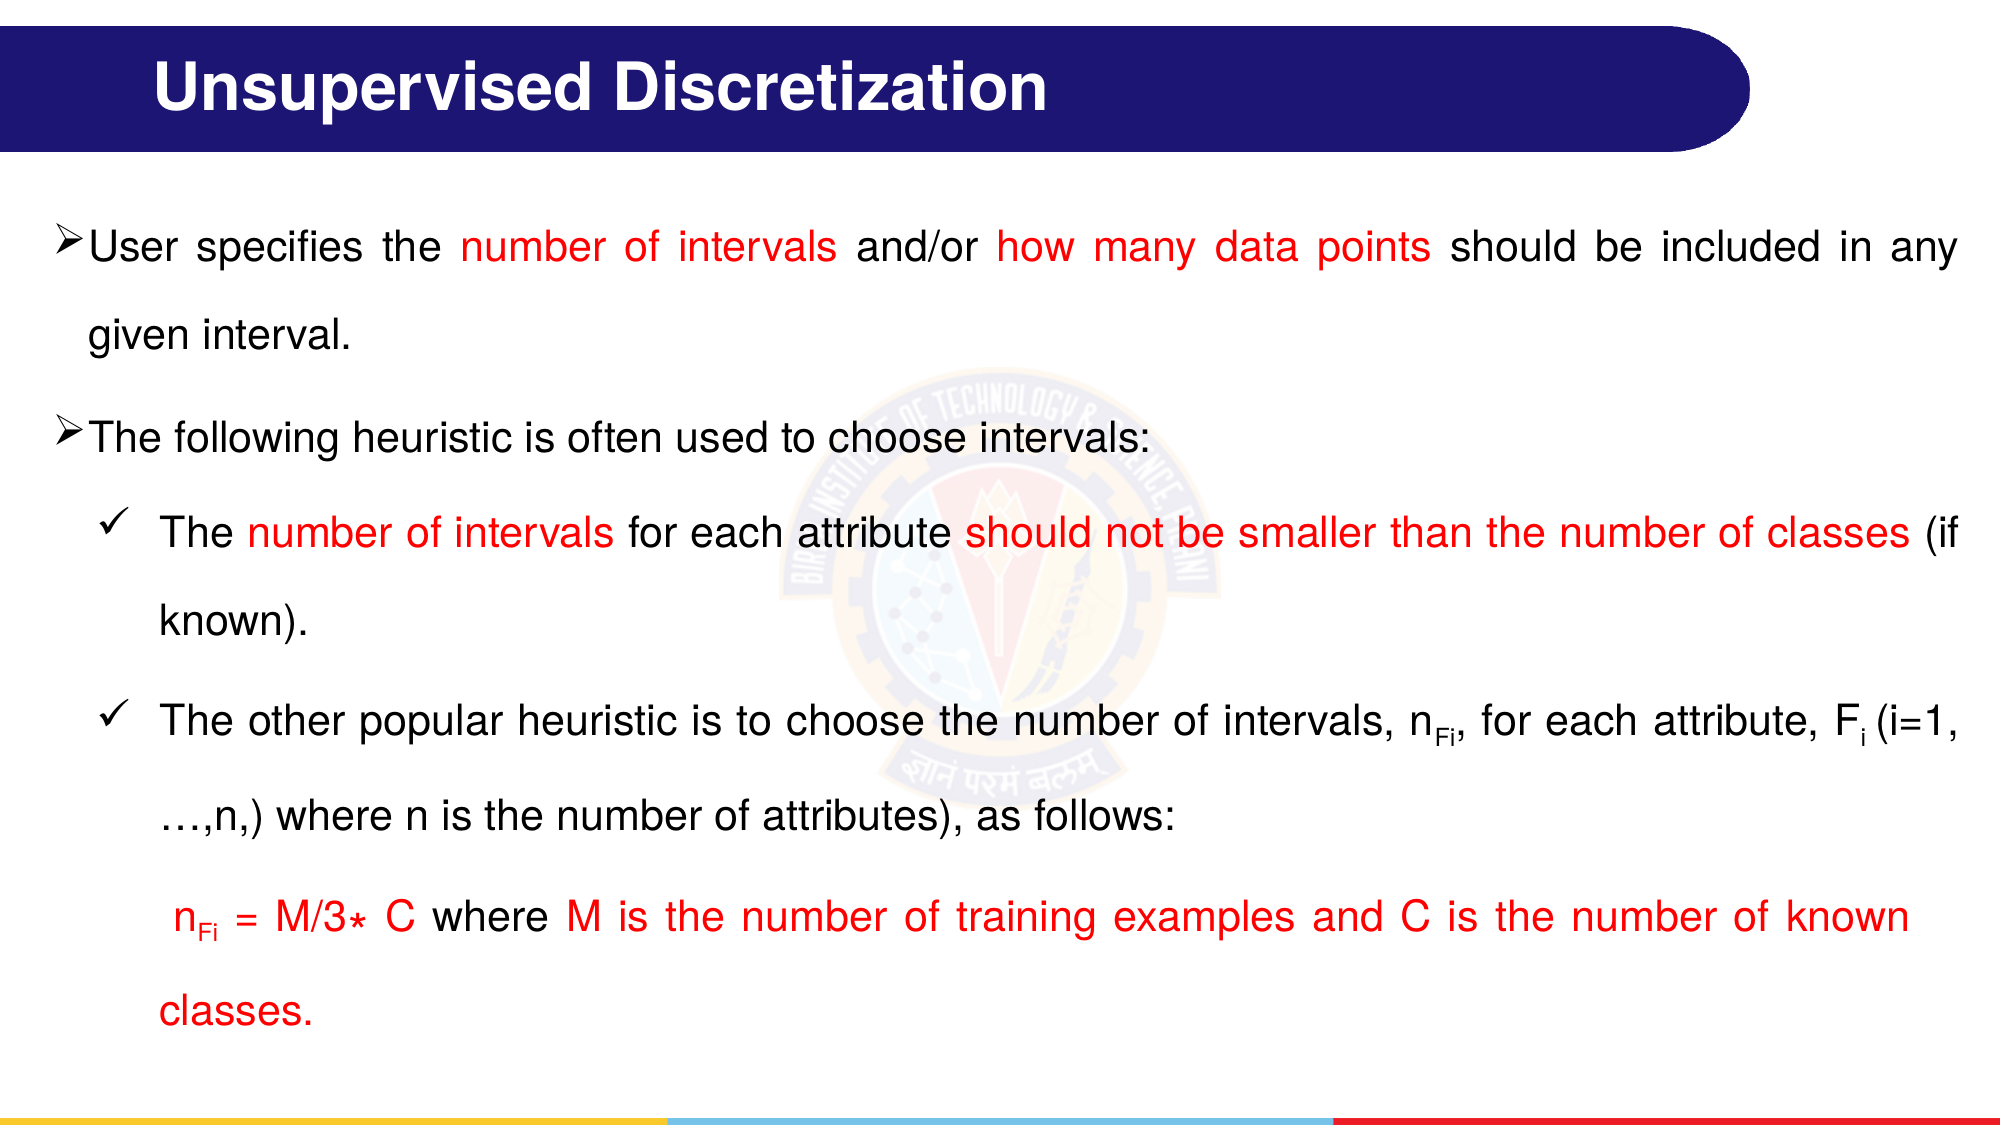

# Unsupervised Discretization
User specifies the number of intervals and/or how many data points should be included in any given interval.
The following heuristic is often used to choose intervals:
The number of intervals for each attribute should not be smaller than the number of classes (if known).
The other popular heuristic is to choose the number of intervals, nFi, for each attribute, Fi (i=1,…,n,) where n is the number of attributes), as follows:
   nFi = M/3∗ C where M is the number of training examples and C is the number of known    classes.